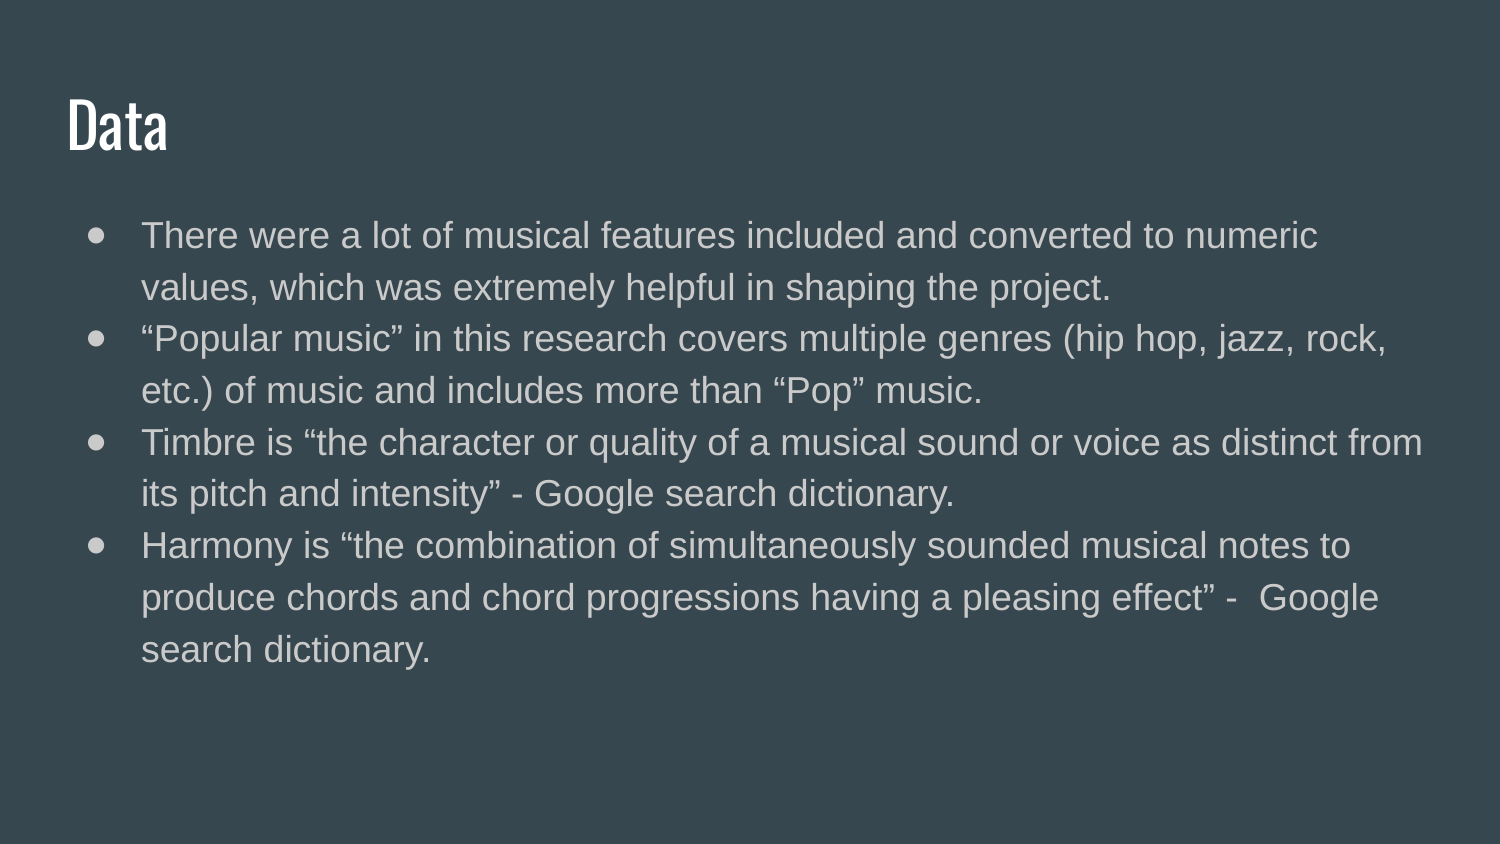

# Data

There were a lot of musical features included and converted to numeric values, which was extremely helpful in shaping the project.
“Popular music” in this research covers multiple genres (hip hop, jazz, rock, etc.) of music and includes more than “Pop” music.
Timbre is “the character or quality of a musical sound or voice as distinct from its pitch and intensity” - Google search dictionary.
Harmony is “the combination of simultaneously sounded musical notes to produce chords and chord progressions having a pleasing effect” -  Google search dictionary.